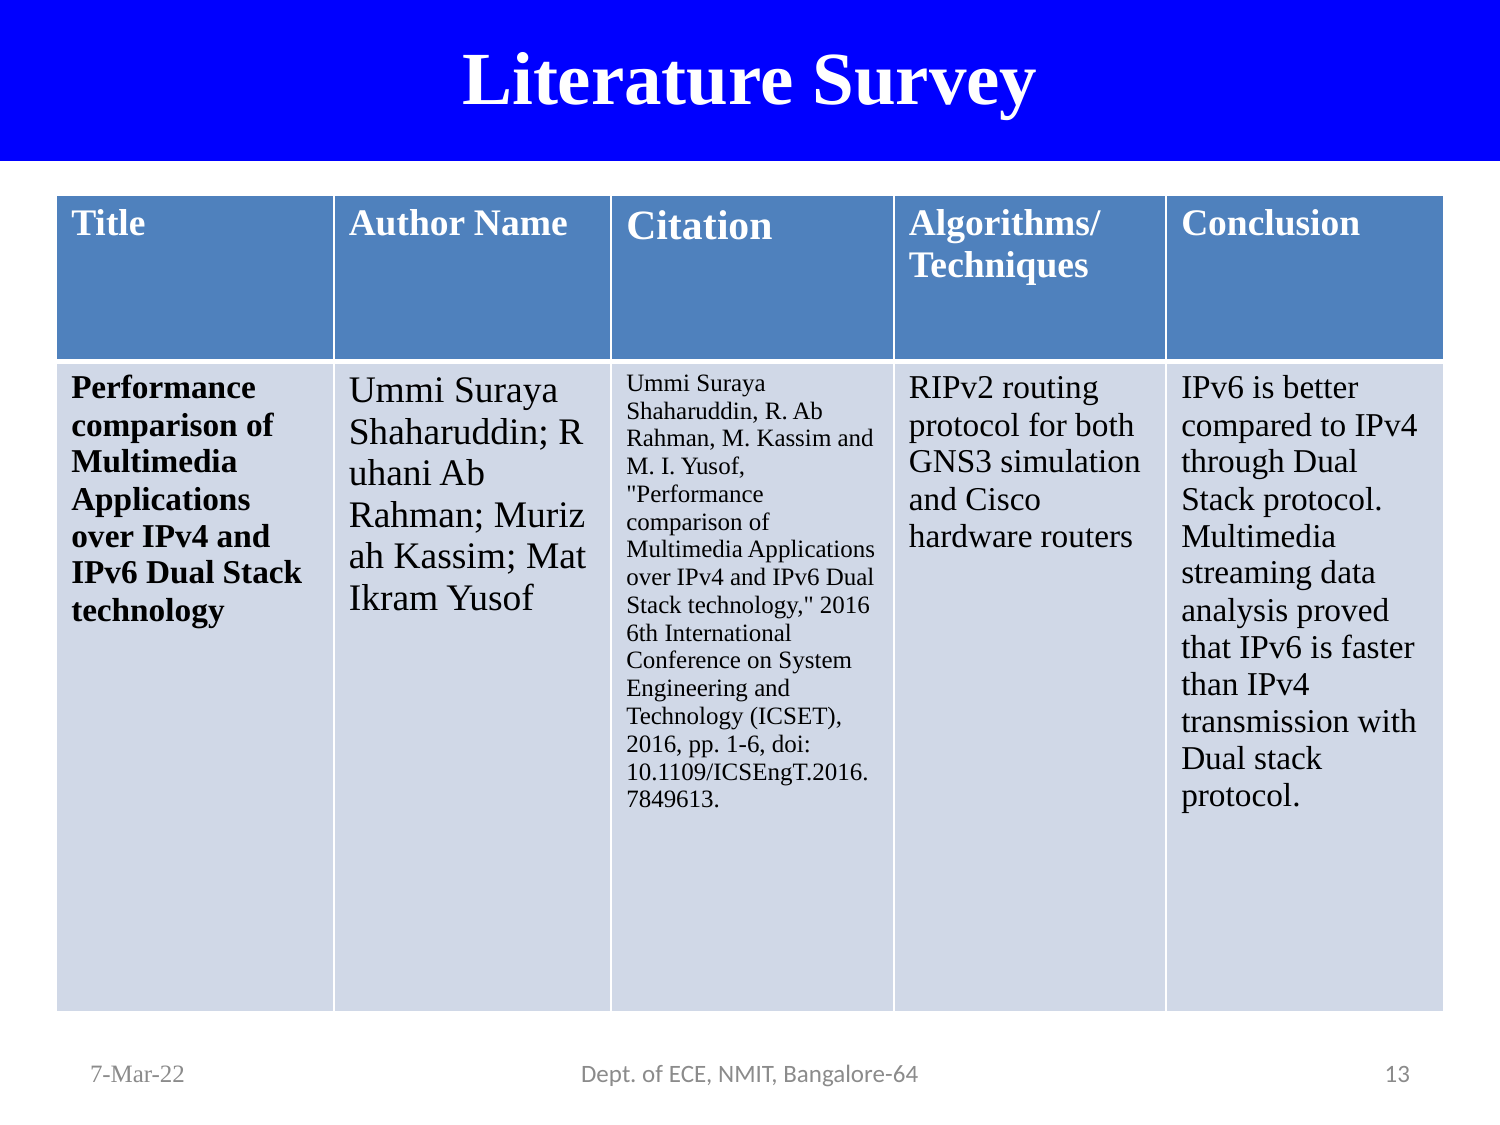

# Literature Survey
| Title | Author Name | Citation | Algorithms/Techniques | Conclusion |
| --- | --- | --- | --- | --- |
| Performance comparison of Multimedia Applications over IPv4 and IPv6 Dual Stack technology | Ummi Suraya Shaharuddin; Ruhani Ab Rahman; Murizah Kassim; Mat Ikram Yusof | Ummi Suraya Shaharuddin, R. Ab Rahman, M. Kassim and M. I. Yusof, "Performance comparison of Multimedia Applications over IPv4 and IPv6 Dual Stack technology," 2016 6th International Conference on System Engineering and Technology (ICSET), 2016, pp. 1-6, doi: 10.1109/ICSEngT.2016.7849613. | RIPv2 routing protocol for both GNS3 simulation and Cisco hardware routers | IPv6 is better compared to IPv4 through Dual Stack protocol. Multimedia streaming data analysis proved that IPv6 is faster than IPv4 transmission with Dual stack protocol. |
7-Mar-22
Dept. of ECE, NMIT, Bangalore-64
13